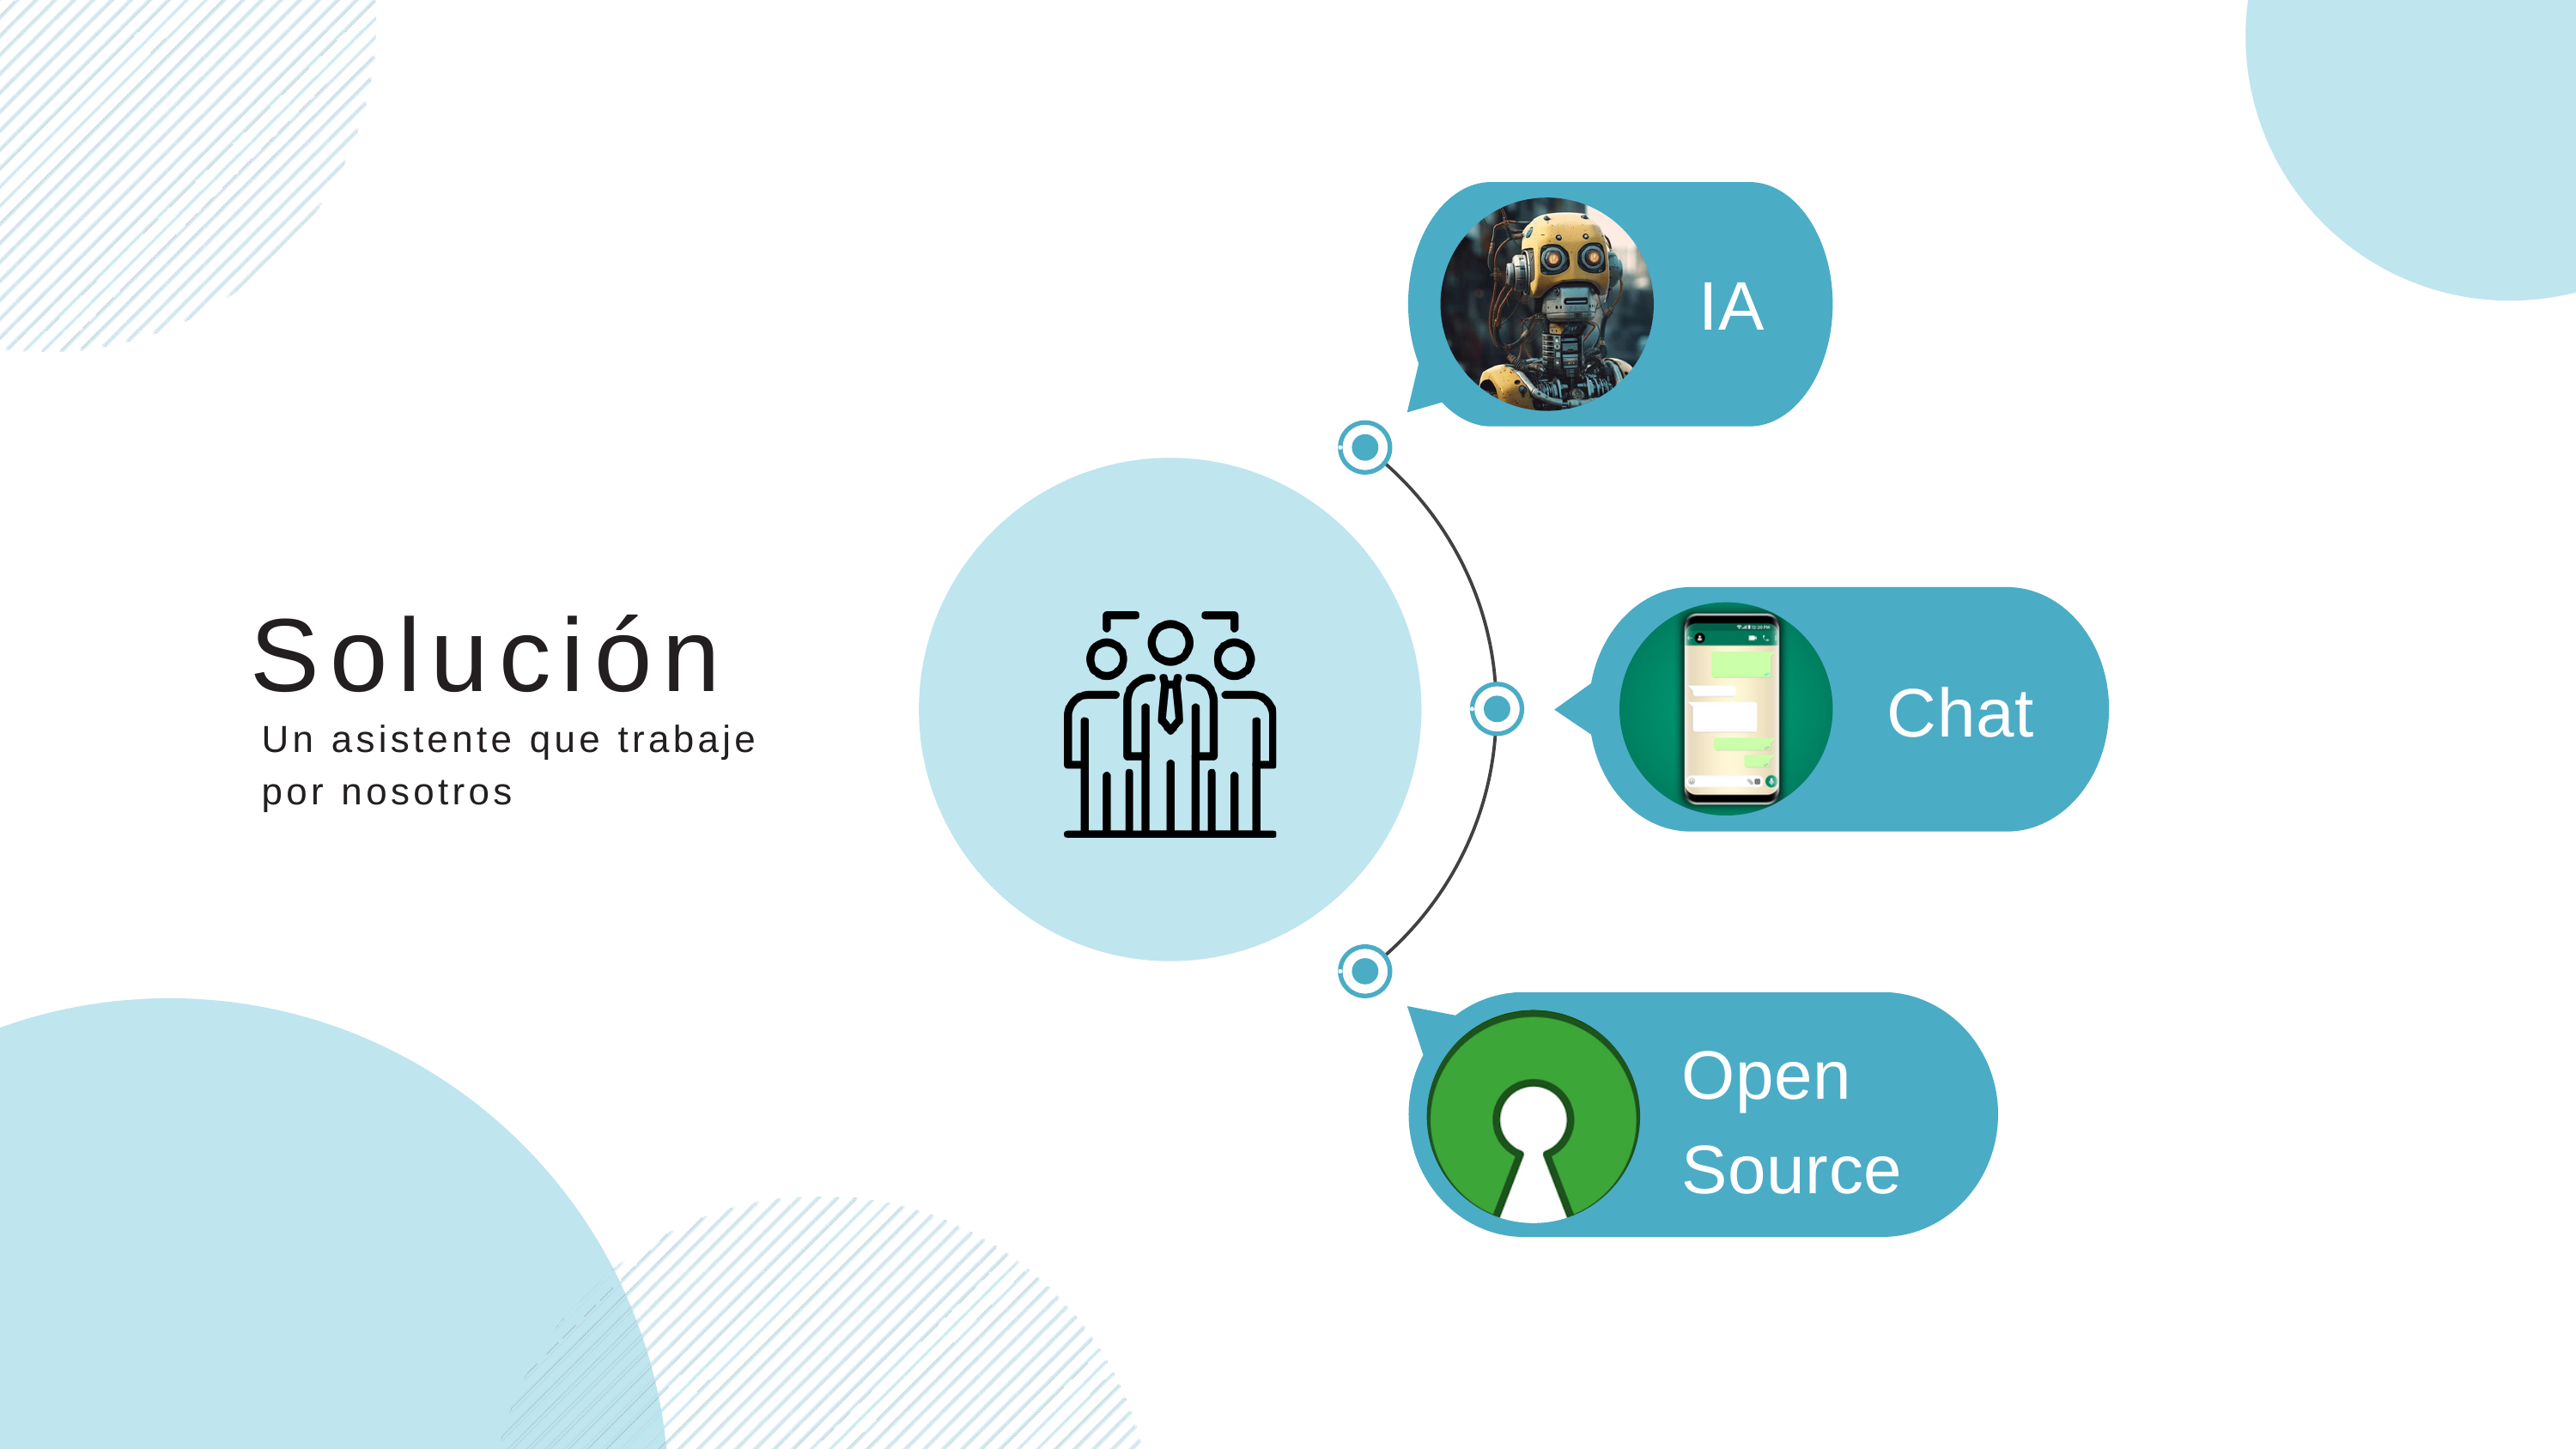

IA

Solución

Chat

Un asistente que trabaje por nosotros

Open Source